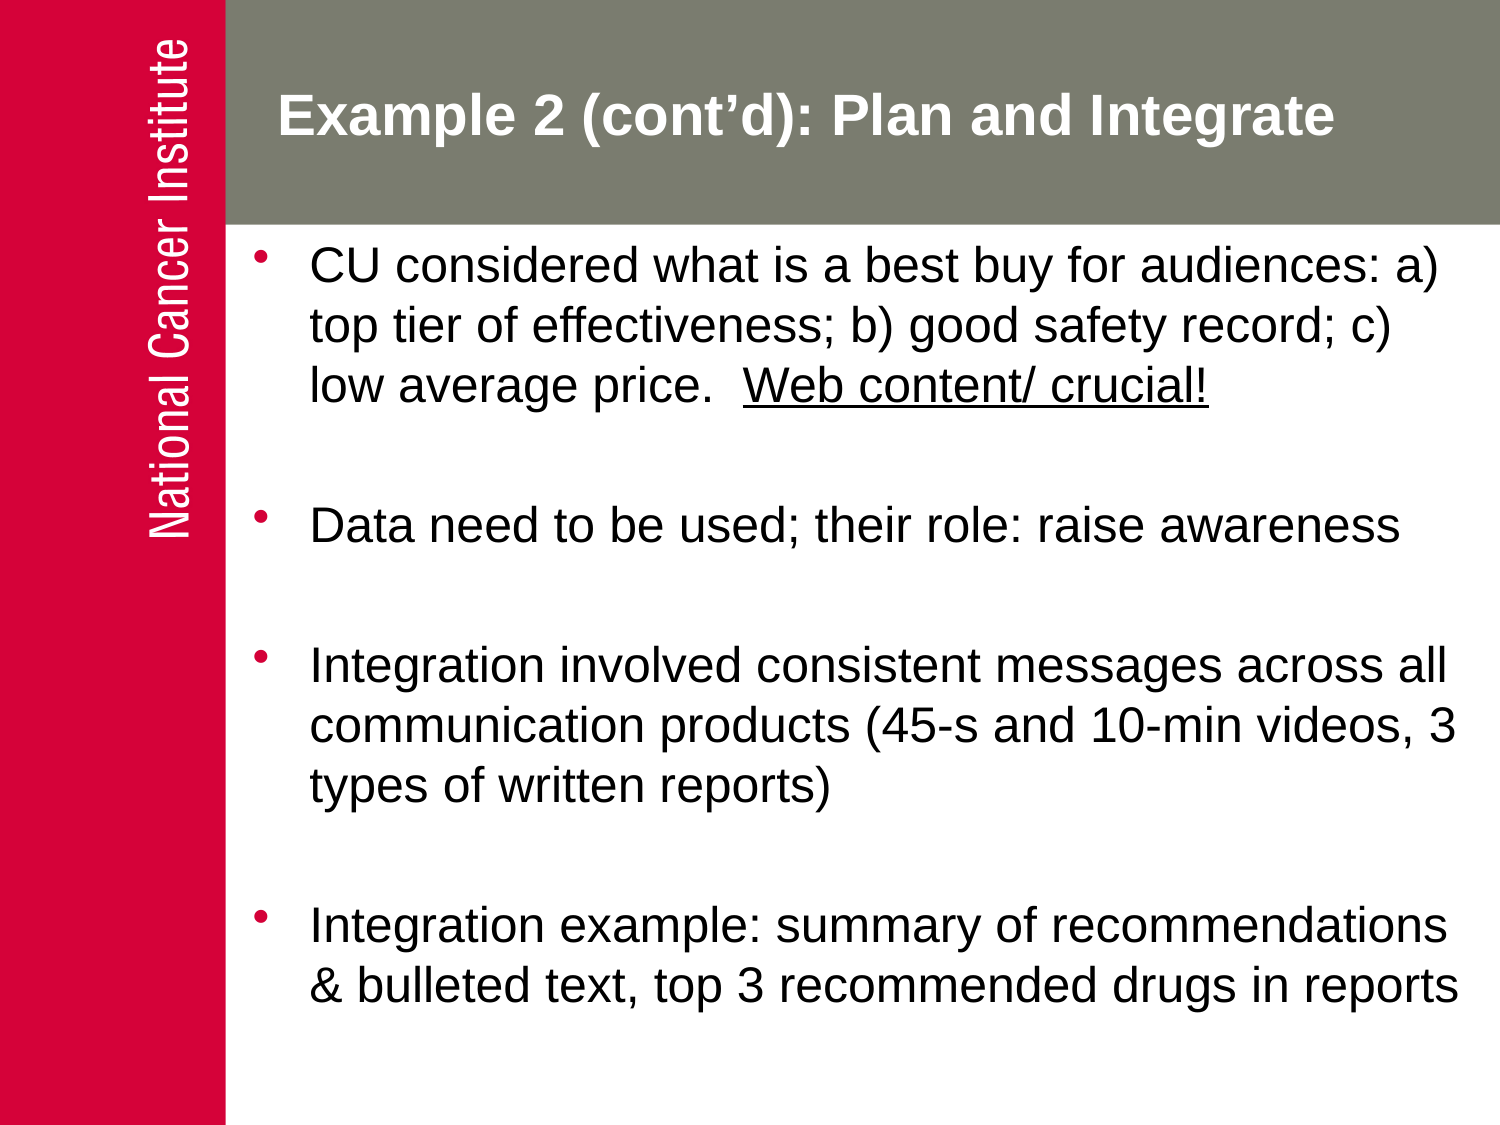

# Example 2 (cont’d): Plan and Integrate
CU considered what is a best buy for audiences: a) top tier of effectiveness; b) good safety record; c) low average price.  Web content/ crucial!

Data need to be used; their role: raise awareness

Integration involved consistent messages across all communication products (45-s and 10-min videos, 3 types of written reports)

Integration example: summary of recommendations & bulleted text, top 3 recommended drugs in reports